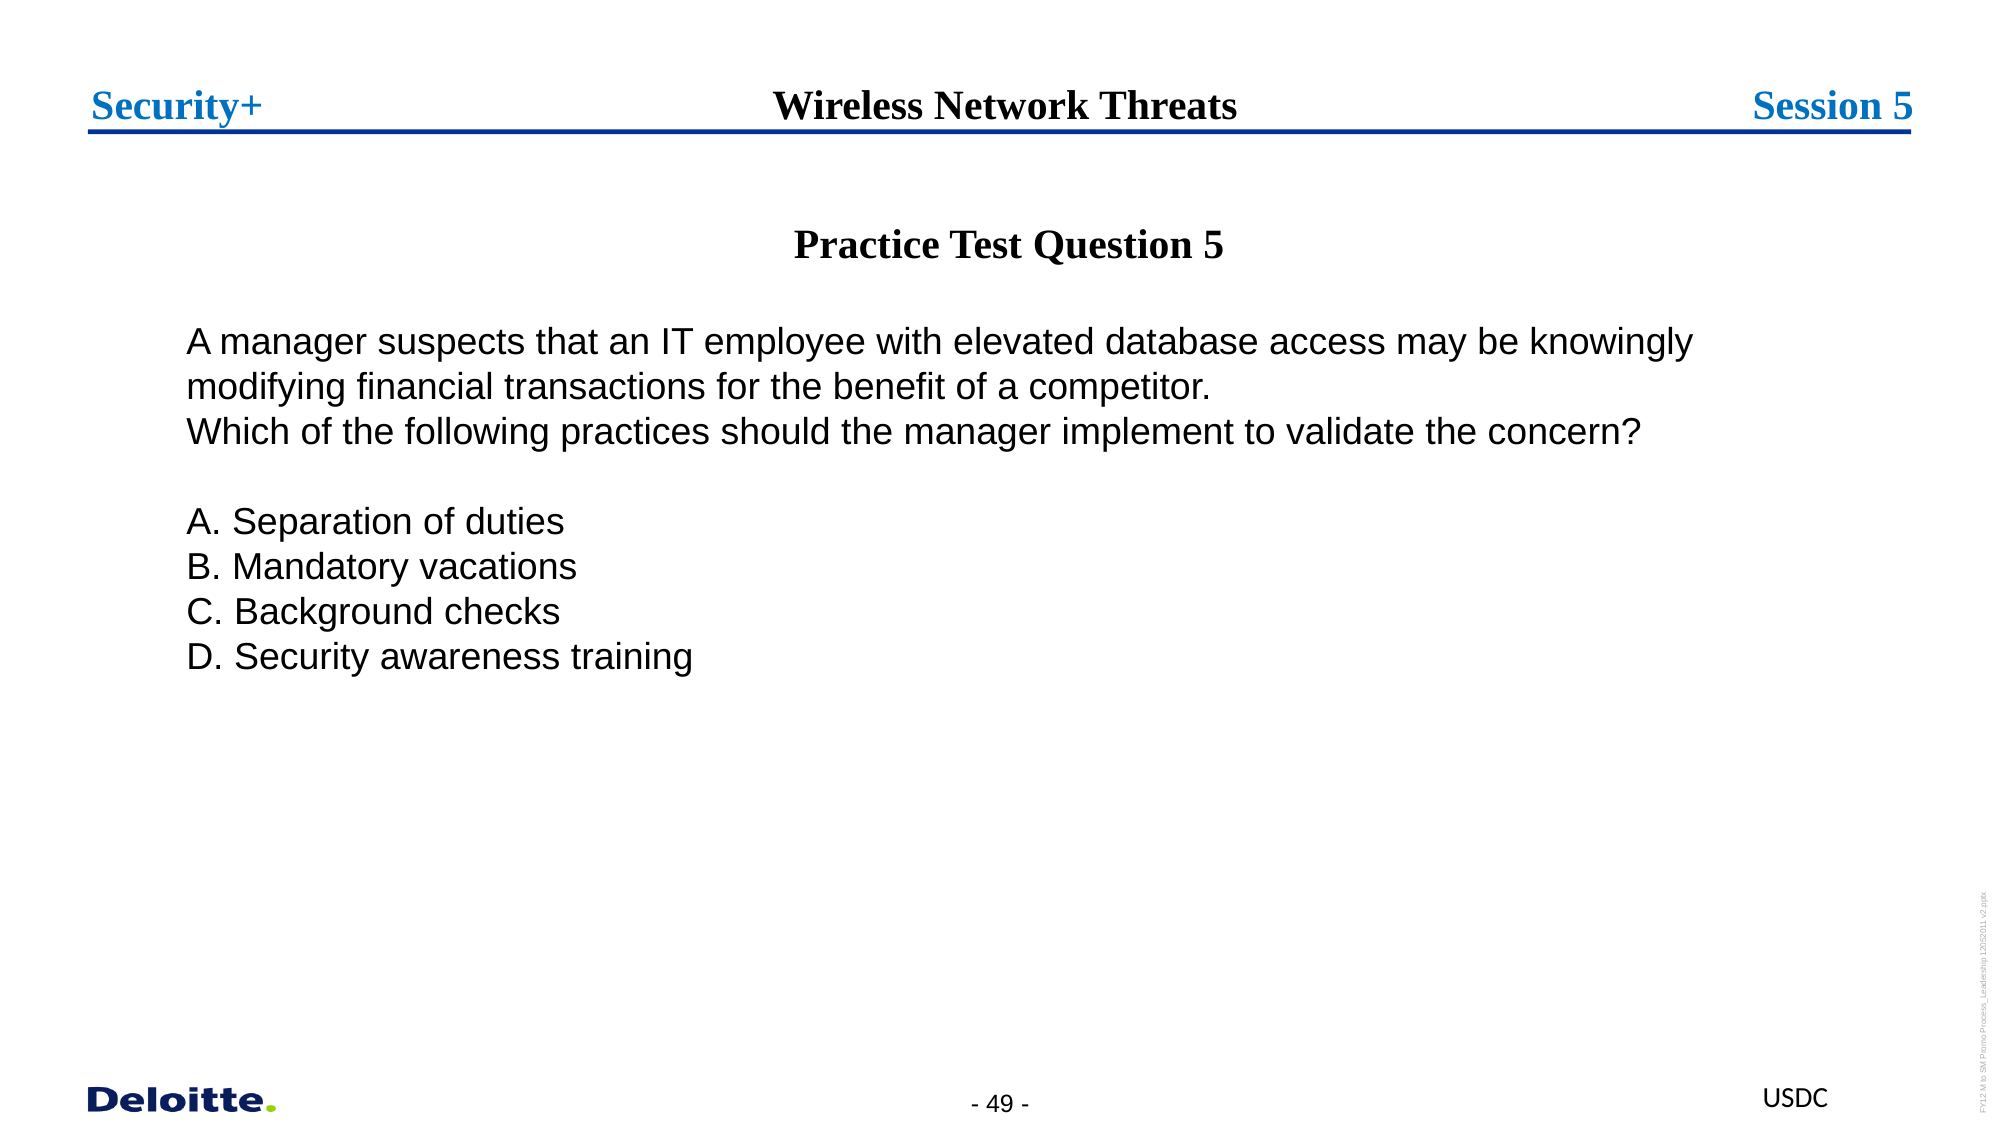

Security+
Session 5
# Wireless Network Threats
Practice Test Question 5

A manager suspects that an IT employee with elevated database access may be knowingly modifying financial transactions for the benefit of a competitor.
Which of the following practices should the manager implement to validate the concern?

A. Separation of duties
B. Mandatory vacations
C. Background checks
D. Security awareness training